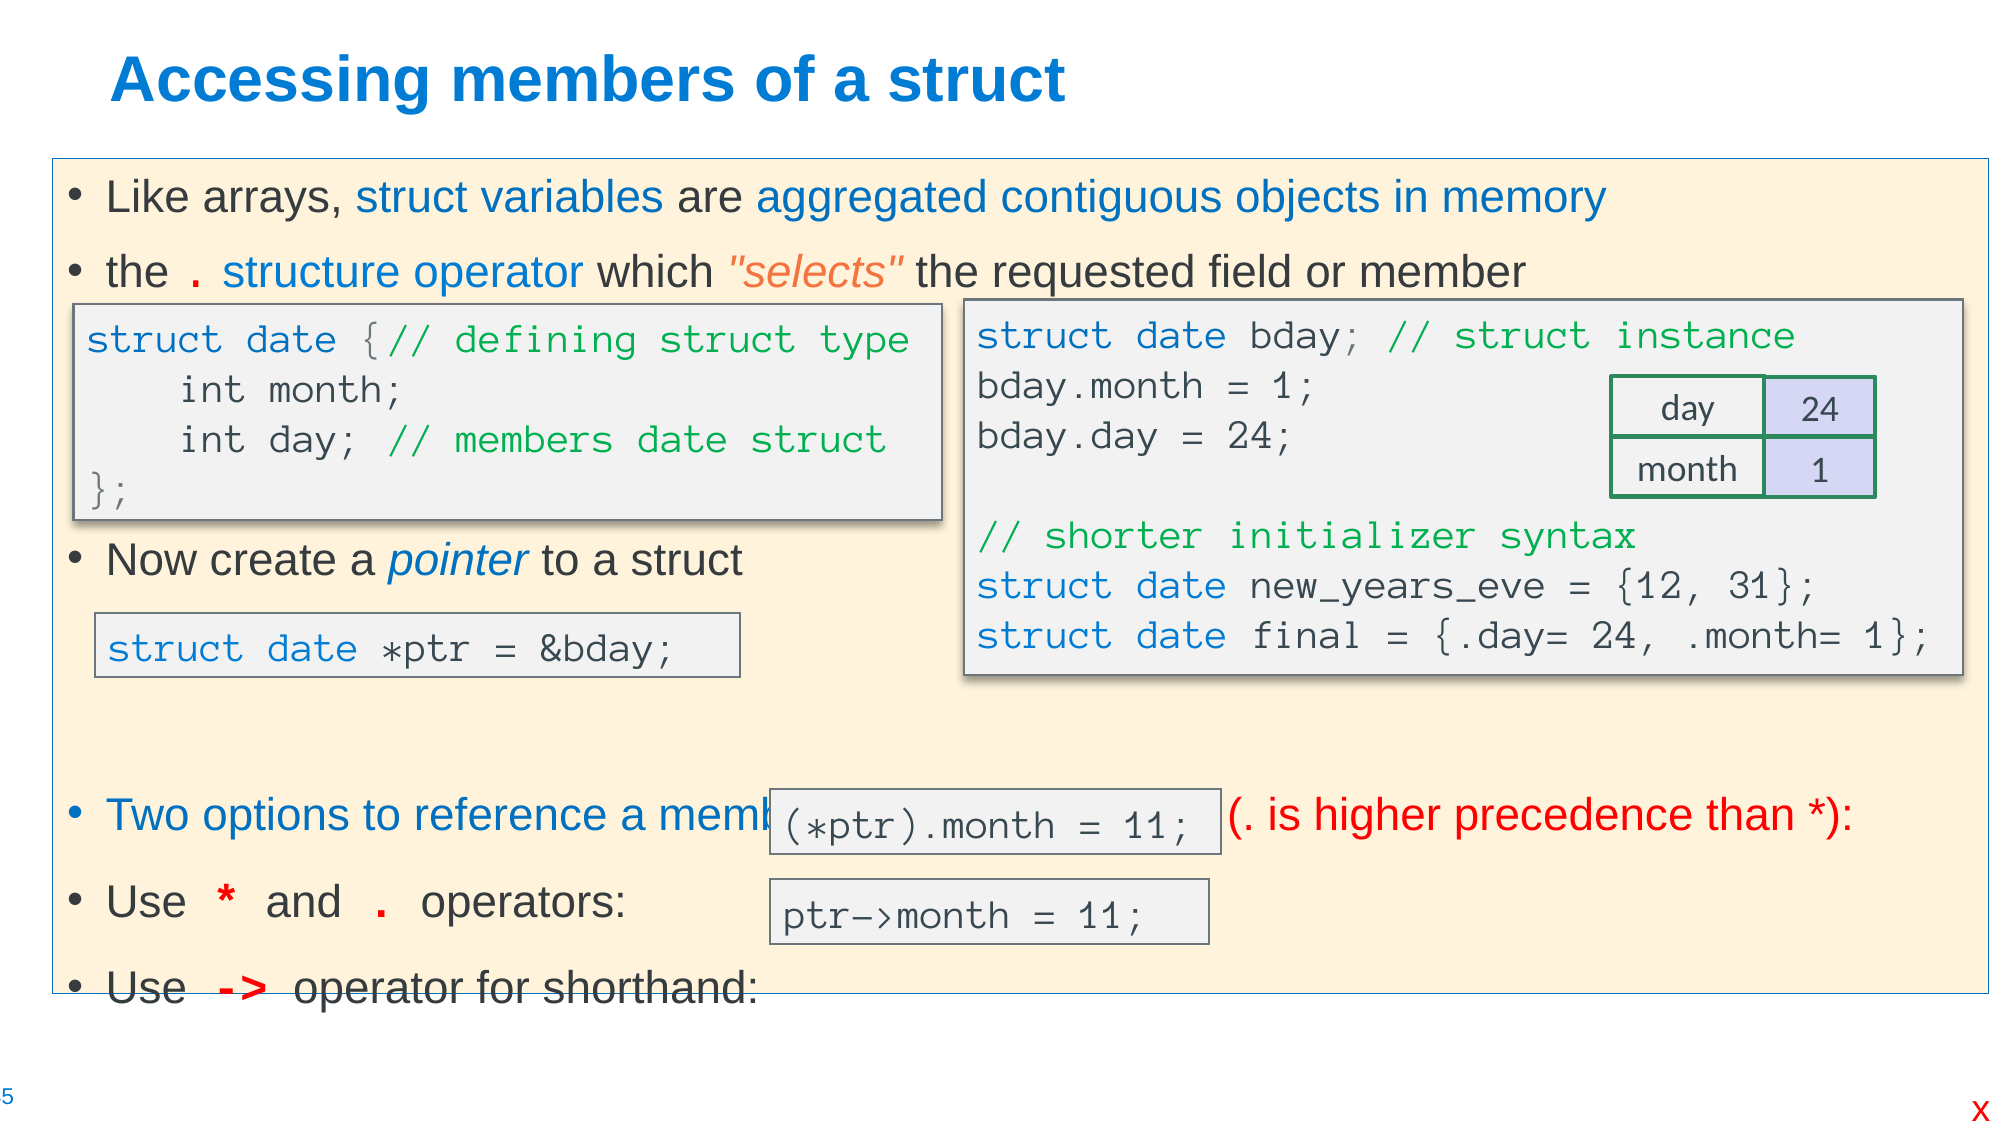

# Accessing members of a struct
Like arrays, struct variables are aggregated contiguous objects in memory
the . structure operator which "selects" the requested field or member

Now create a pointer to a struct

Two options to reference a member via a struct pointer (. is higher precedence than *):
Use  *  and  .  operators:
Use  ->  operator for shorthand:
struct date bday; // struct instance
bday.month = 1;
bday.day = 24;

// shorter initializer syntax
struct date new_years_eve = {12, 31};
struct date final = {.day= 24, .month= 1};
struct date {	// defining struct type
    int month;
    int day;	// members date struct
};
day
24
month
1
struct date *ptr = &bday;
(*ptr).month = 11;
ptr->month = 11;
x